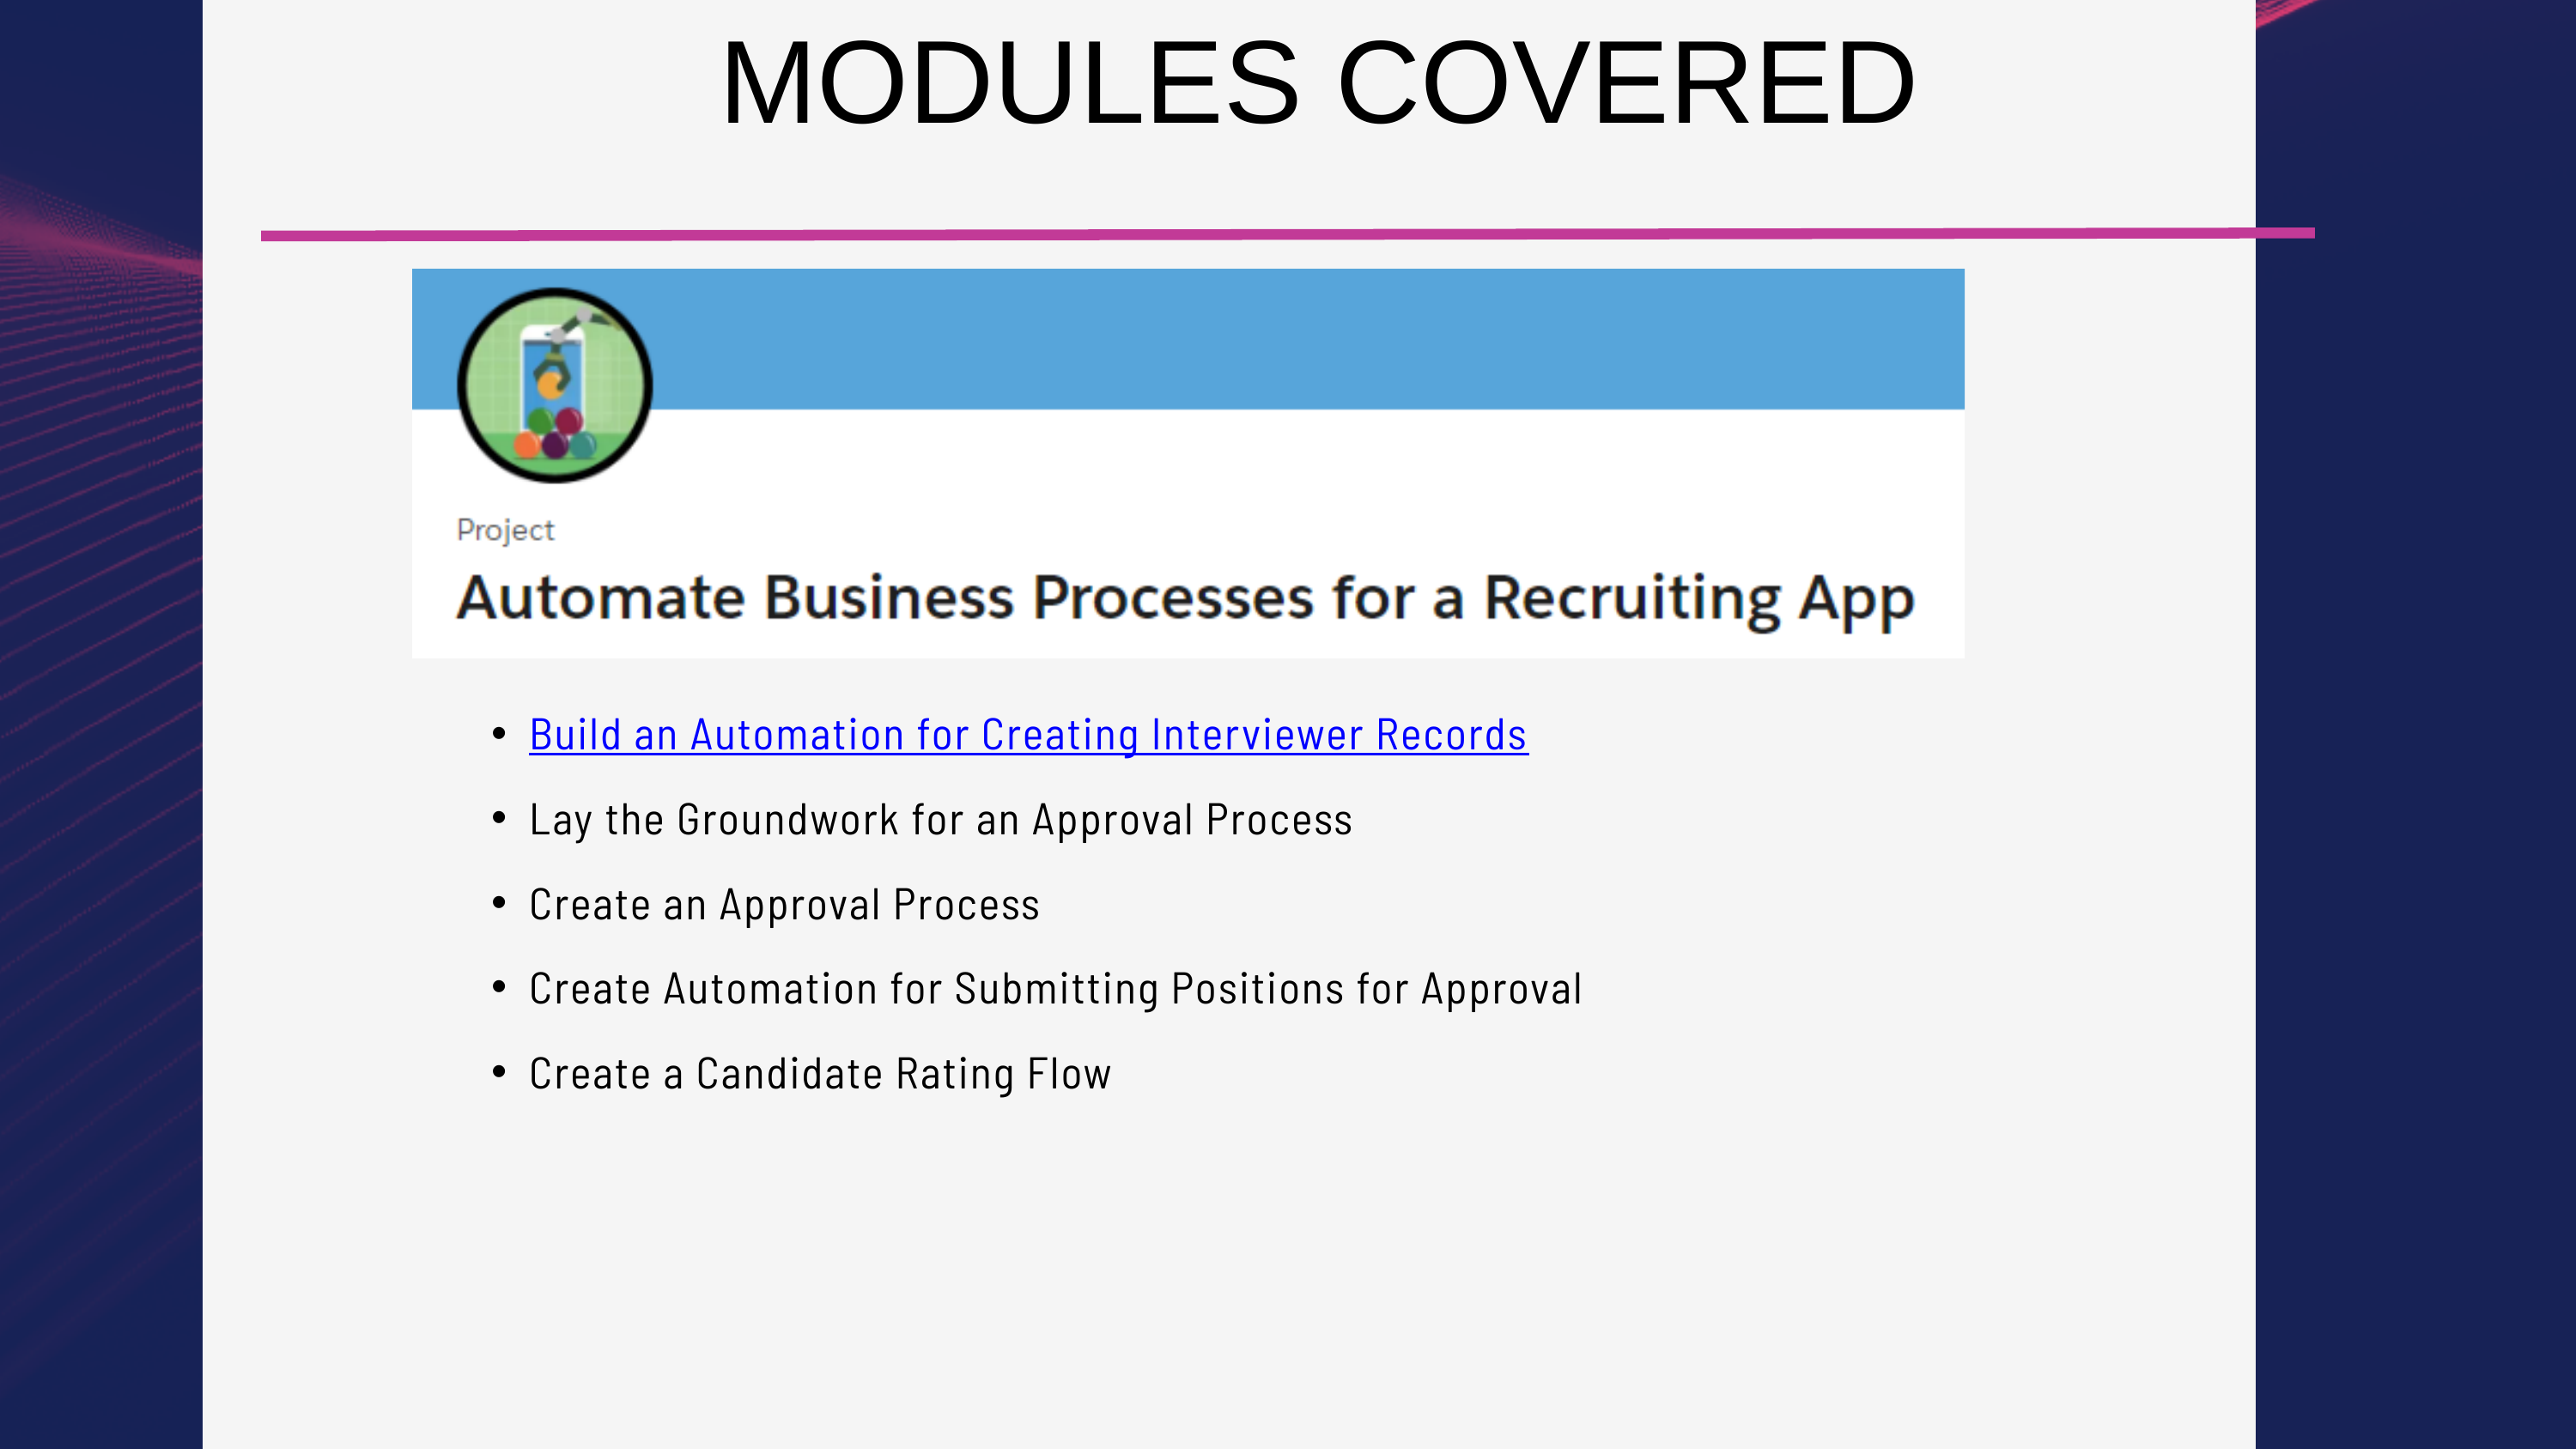

MODULES COVERED

Build an Automation for Creating Interviewer Records

Lay the Groundwork for an Approval Process

Create an Approval Process

Create Automation for Submitting Positions for Approval

Create a Candidate Rating Flow